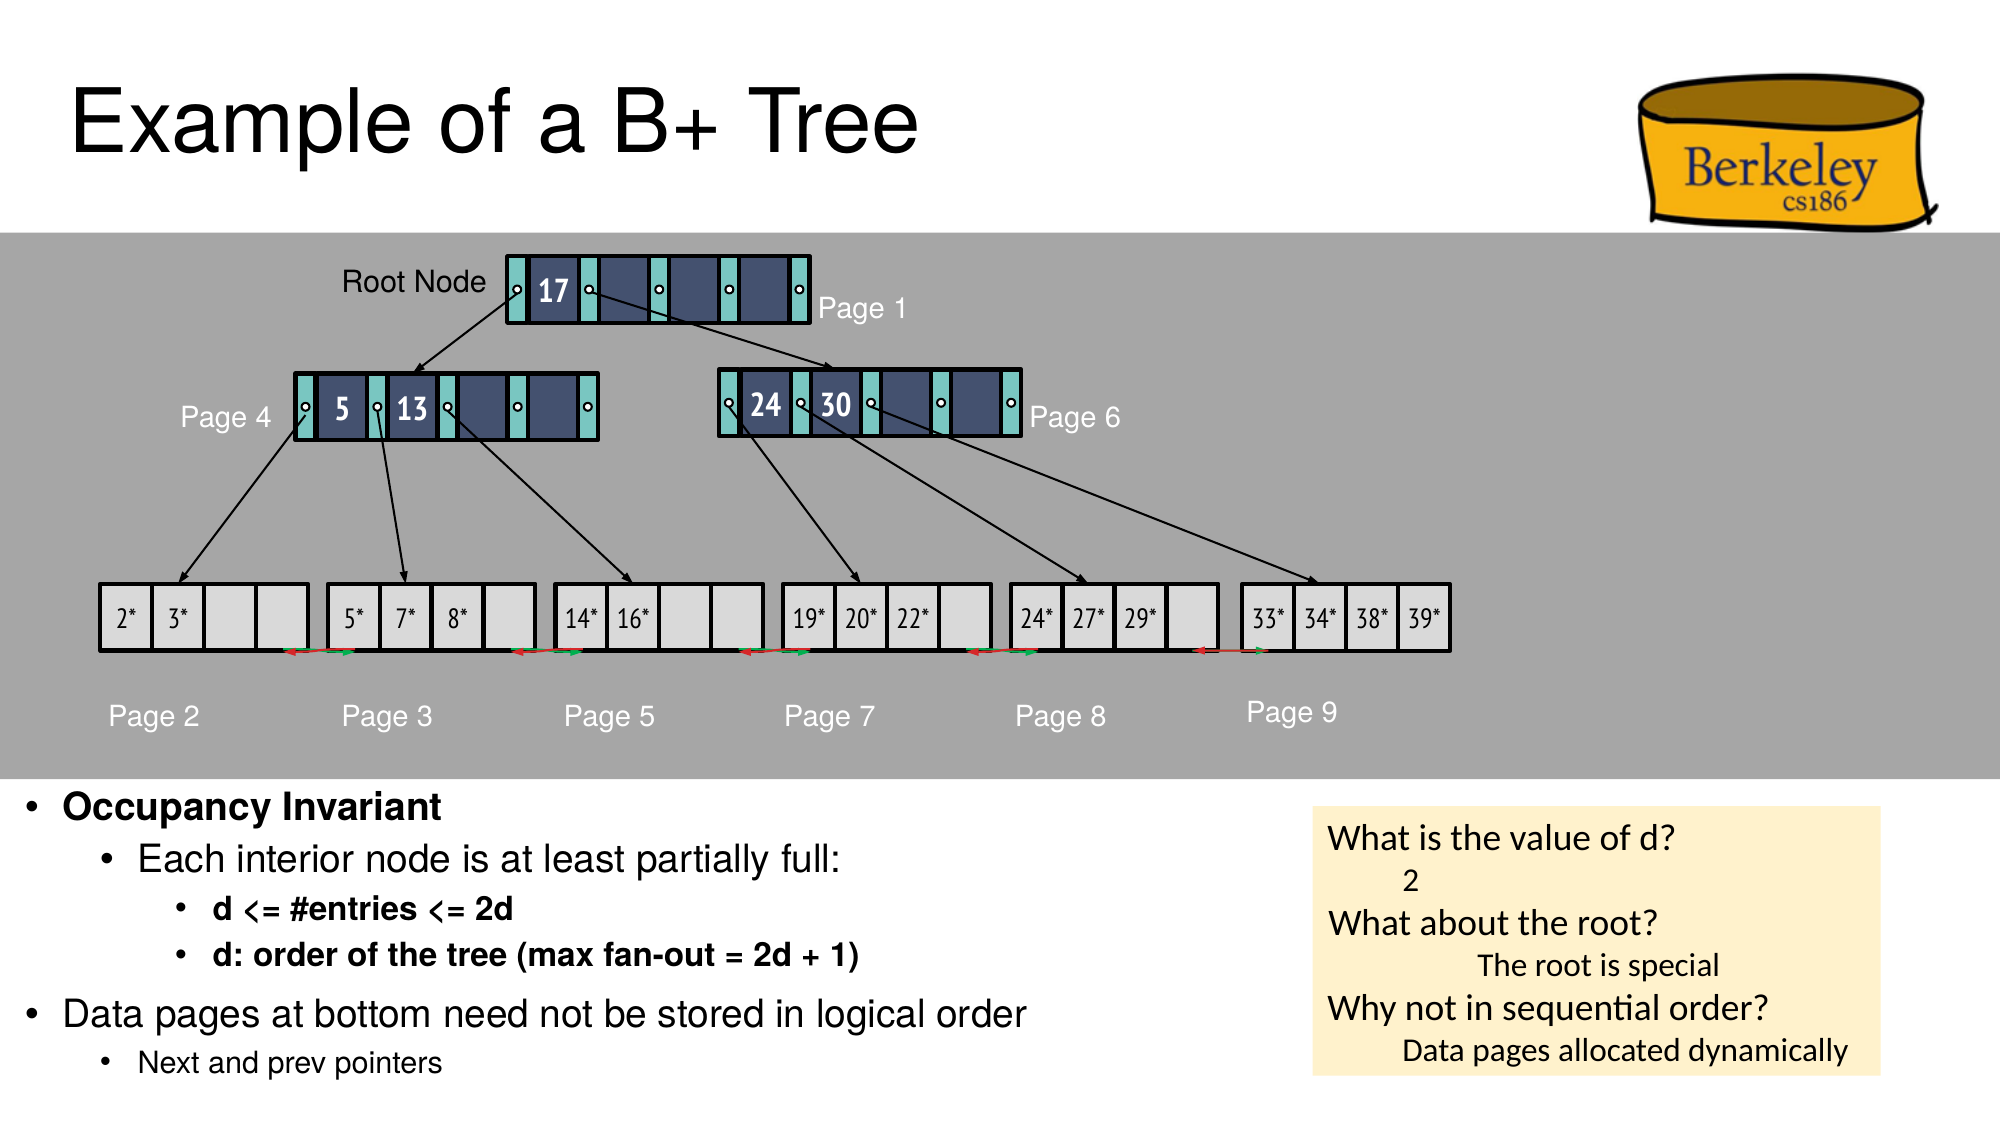

# Example of a B+ Tree

Root Node

17

Page 1

24

30

5

13

Page 4
Page 6
2*
3*

5*
7*
8*

14*
16*

19*
20*
22*

24*
27*
29*

33*
34*
38*
39*
Page 9
Page 2
Page 3
Page 5
Page 7
Page 8
Occupancy Invariant
Each interior node is at least partially full:
d <= #entries <= 2d
d: order of the tree (max fan-out = 2d + 1)
Data pages at bottom need not be stored in logical order
Next and prev pointers
What is the value of d?
2
What about the root?
The root is special
Why not in sequential order?
Data pages allocated dynamically